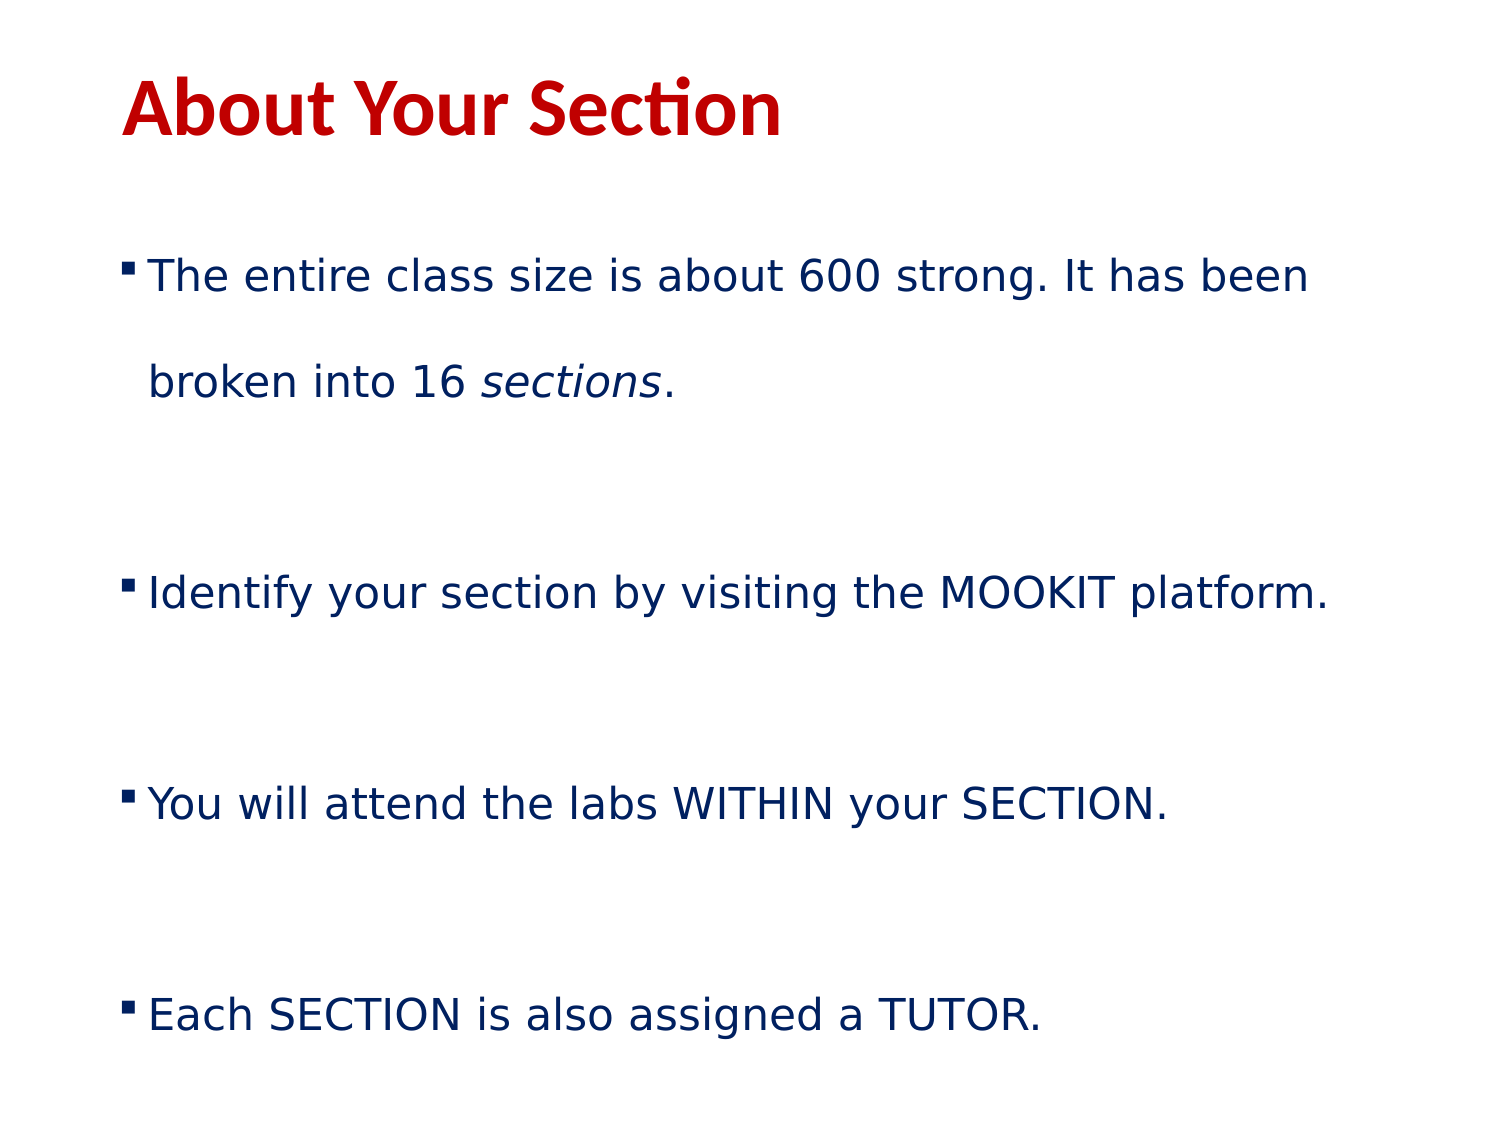

#
About Your Section
The entire class size is about 600 strong. It has been broken into 16 sections.

Identify your section by visiting the MOOKIT platform.

You will attend the labs WITHIN your SECTION.

Each SECTION is also assigned a TUTOR.